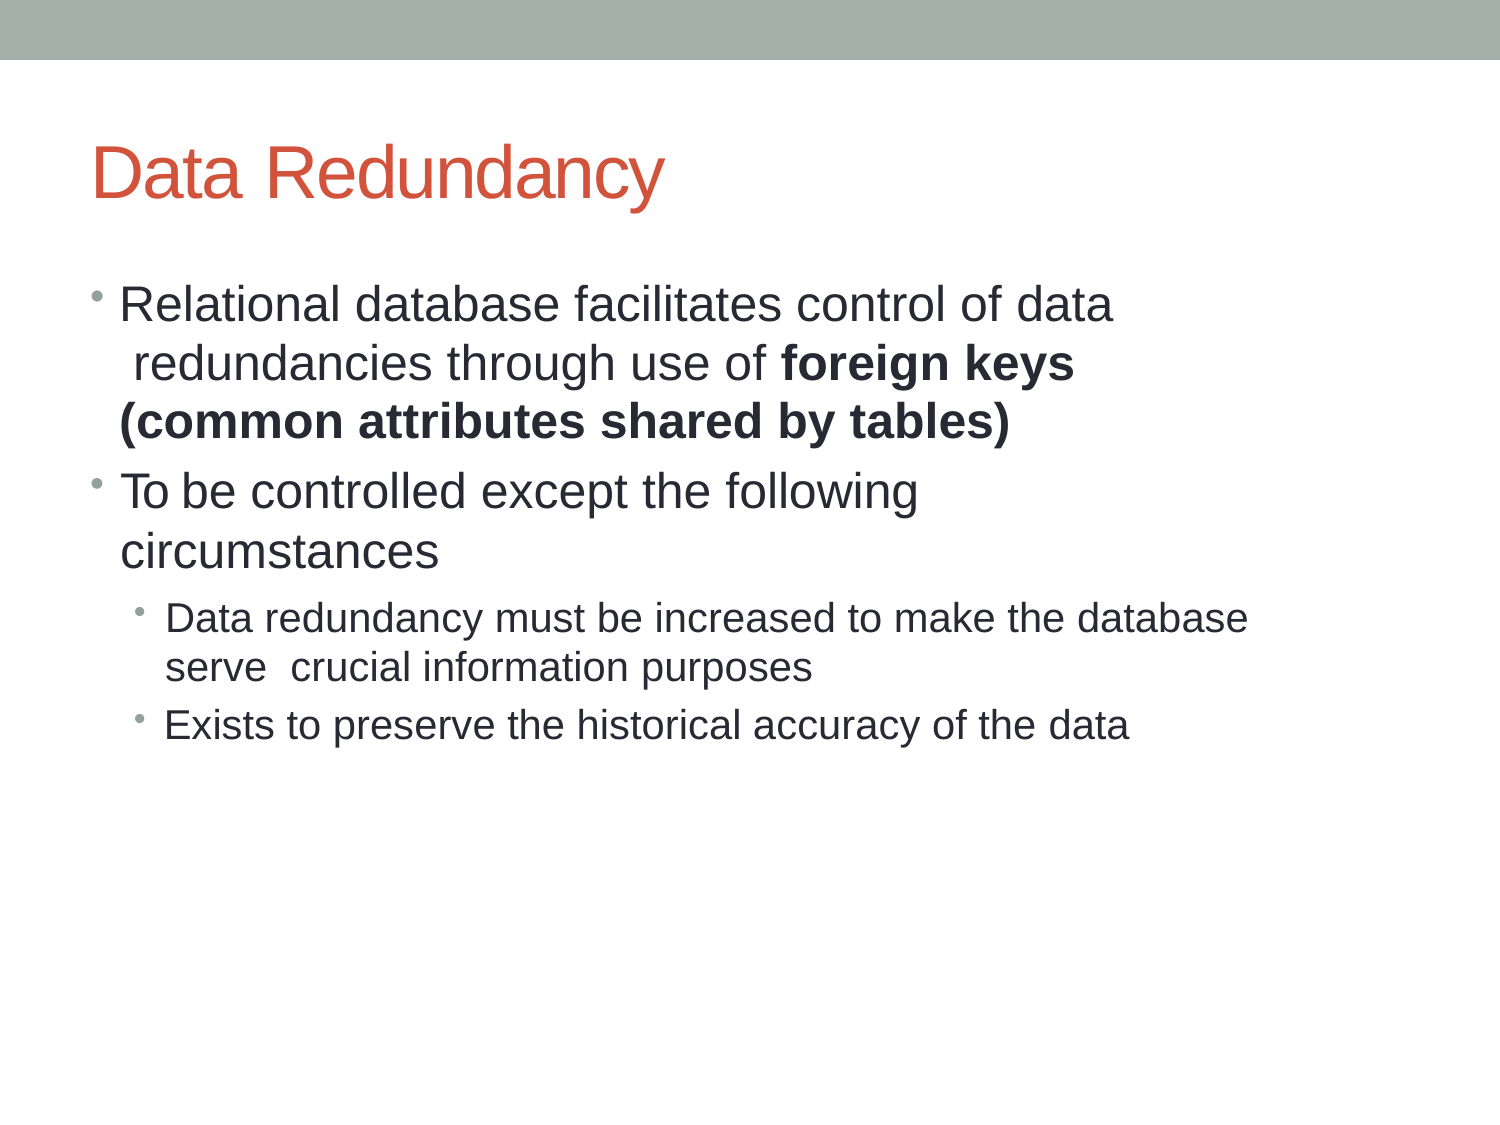

# Data Redundancy
Relational database facilitates control of data  redundancies through use of foreign keys (common attributes shared by tables)
To be controlled except the following circumstances
Data redundancy must be increased to make the database serve  crucial information purposes
Exists to preserve the historical accuracy of the data